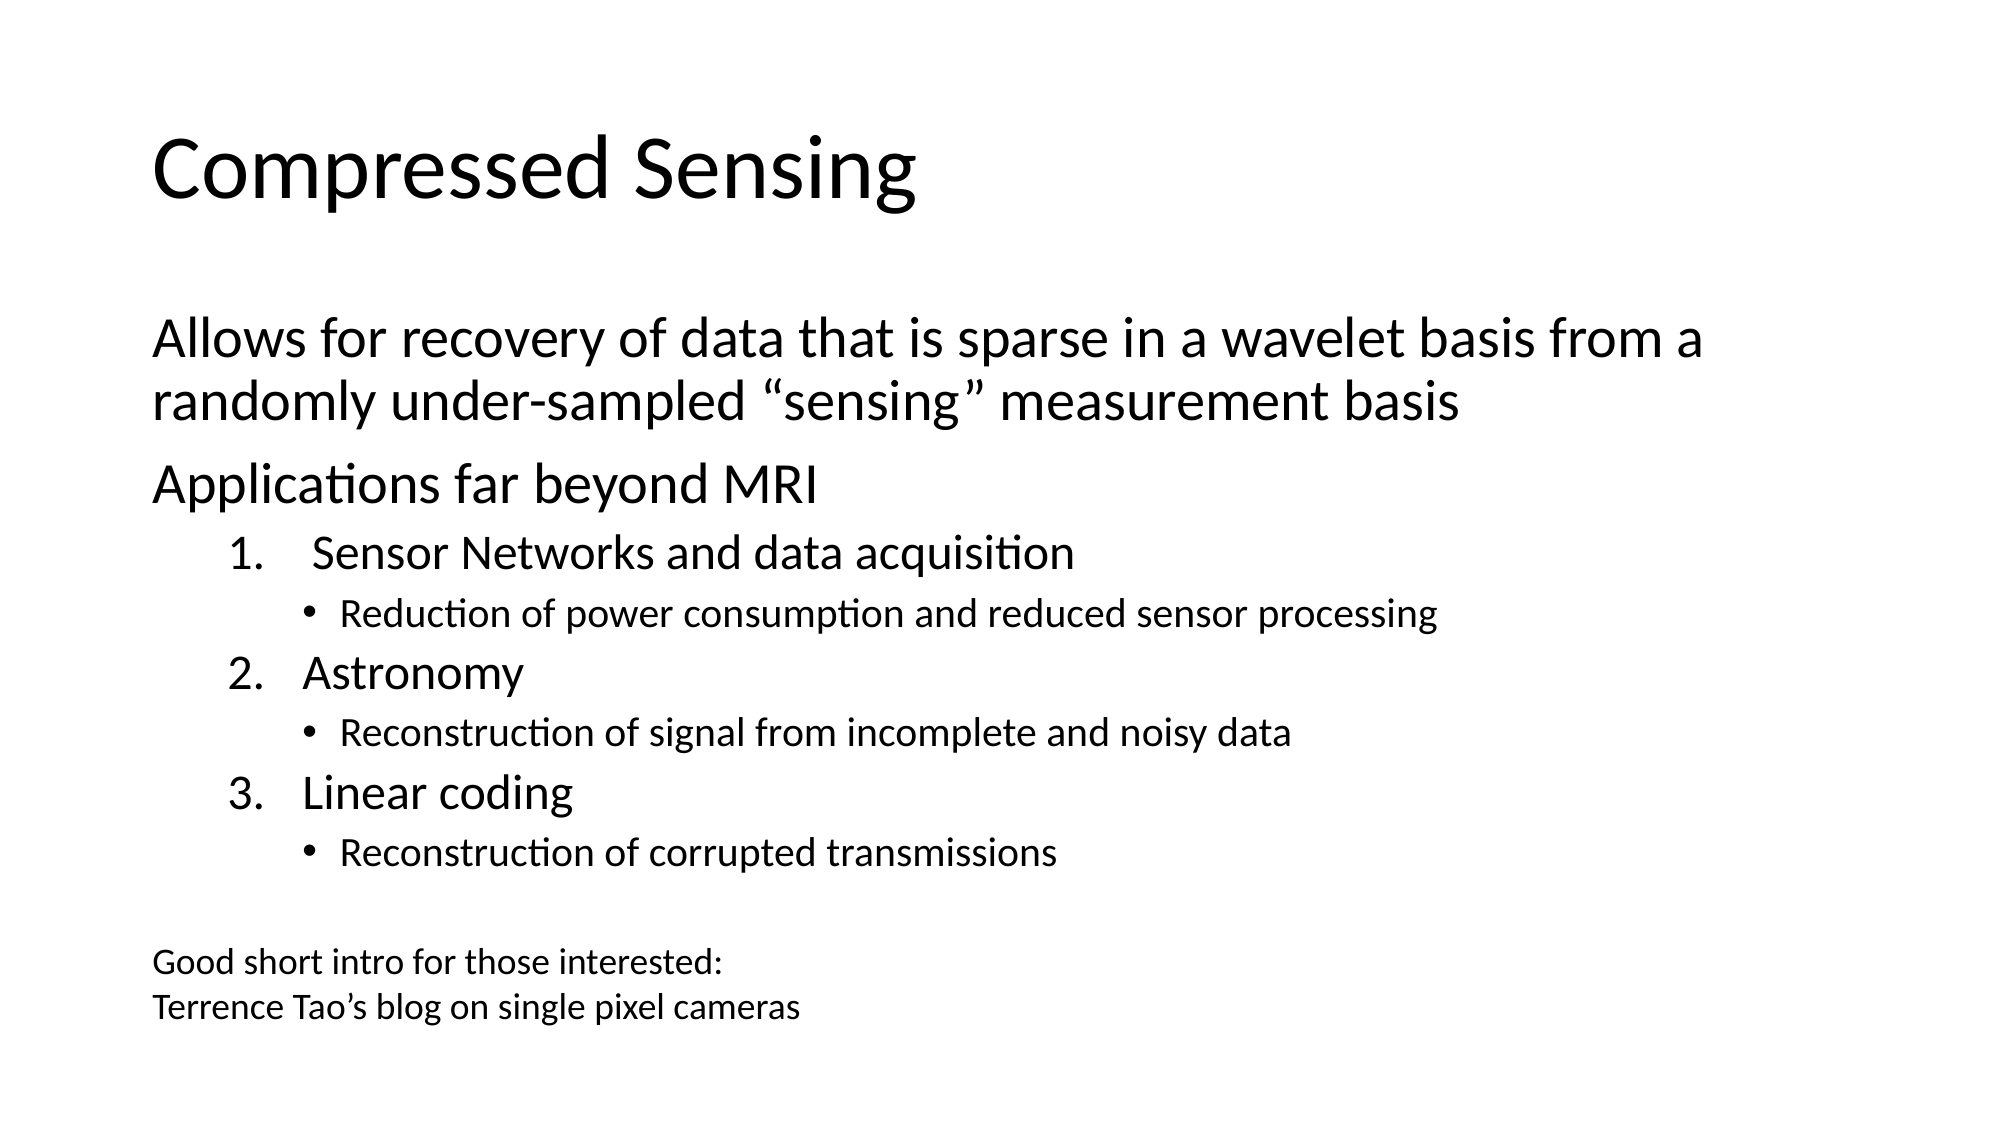

# Compressed Sensing
Allows for recovery of data that is sparse in a wavelet basis from a randomly under-sampled “sensing” measurement basis
Applications far beyond MRI
Sensor Networks and data acquisition
Reduction of power consumption and reduced sensor processing
Astronomy
Reconstruction of signal from incomplete and noisy data
Linear coding
Reconstruction of corrupted transmissions

Good short intro for those interested:
Terrence Tao’s blog on single pixel cameras